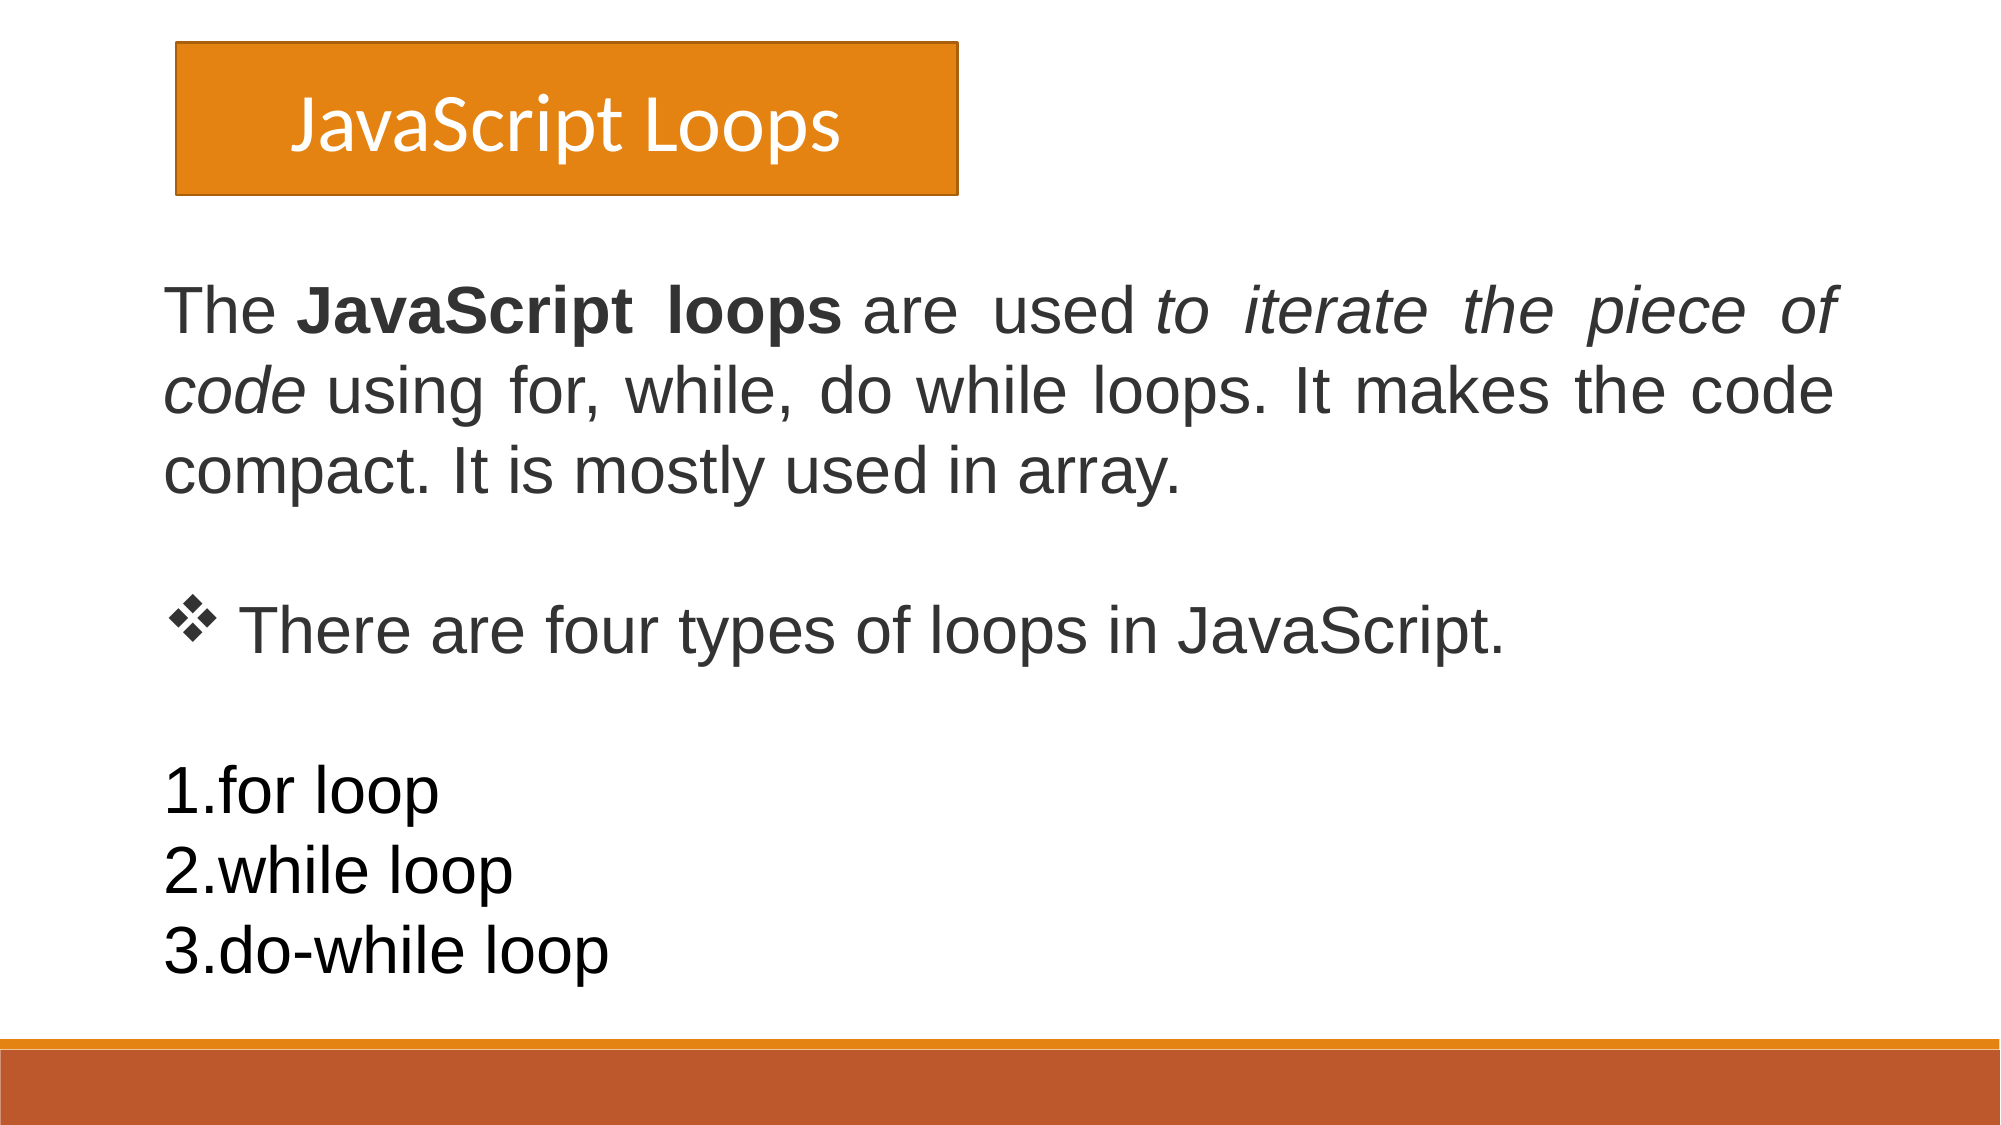

JavaScript Loops
The JavaScript loops are used to iterate the piece of code using for, while, do while loops. It makes the code compact. It is mostly used in array.

There are four types of loops in JavaScript.

for loop
while loop
do-while loop